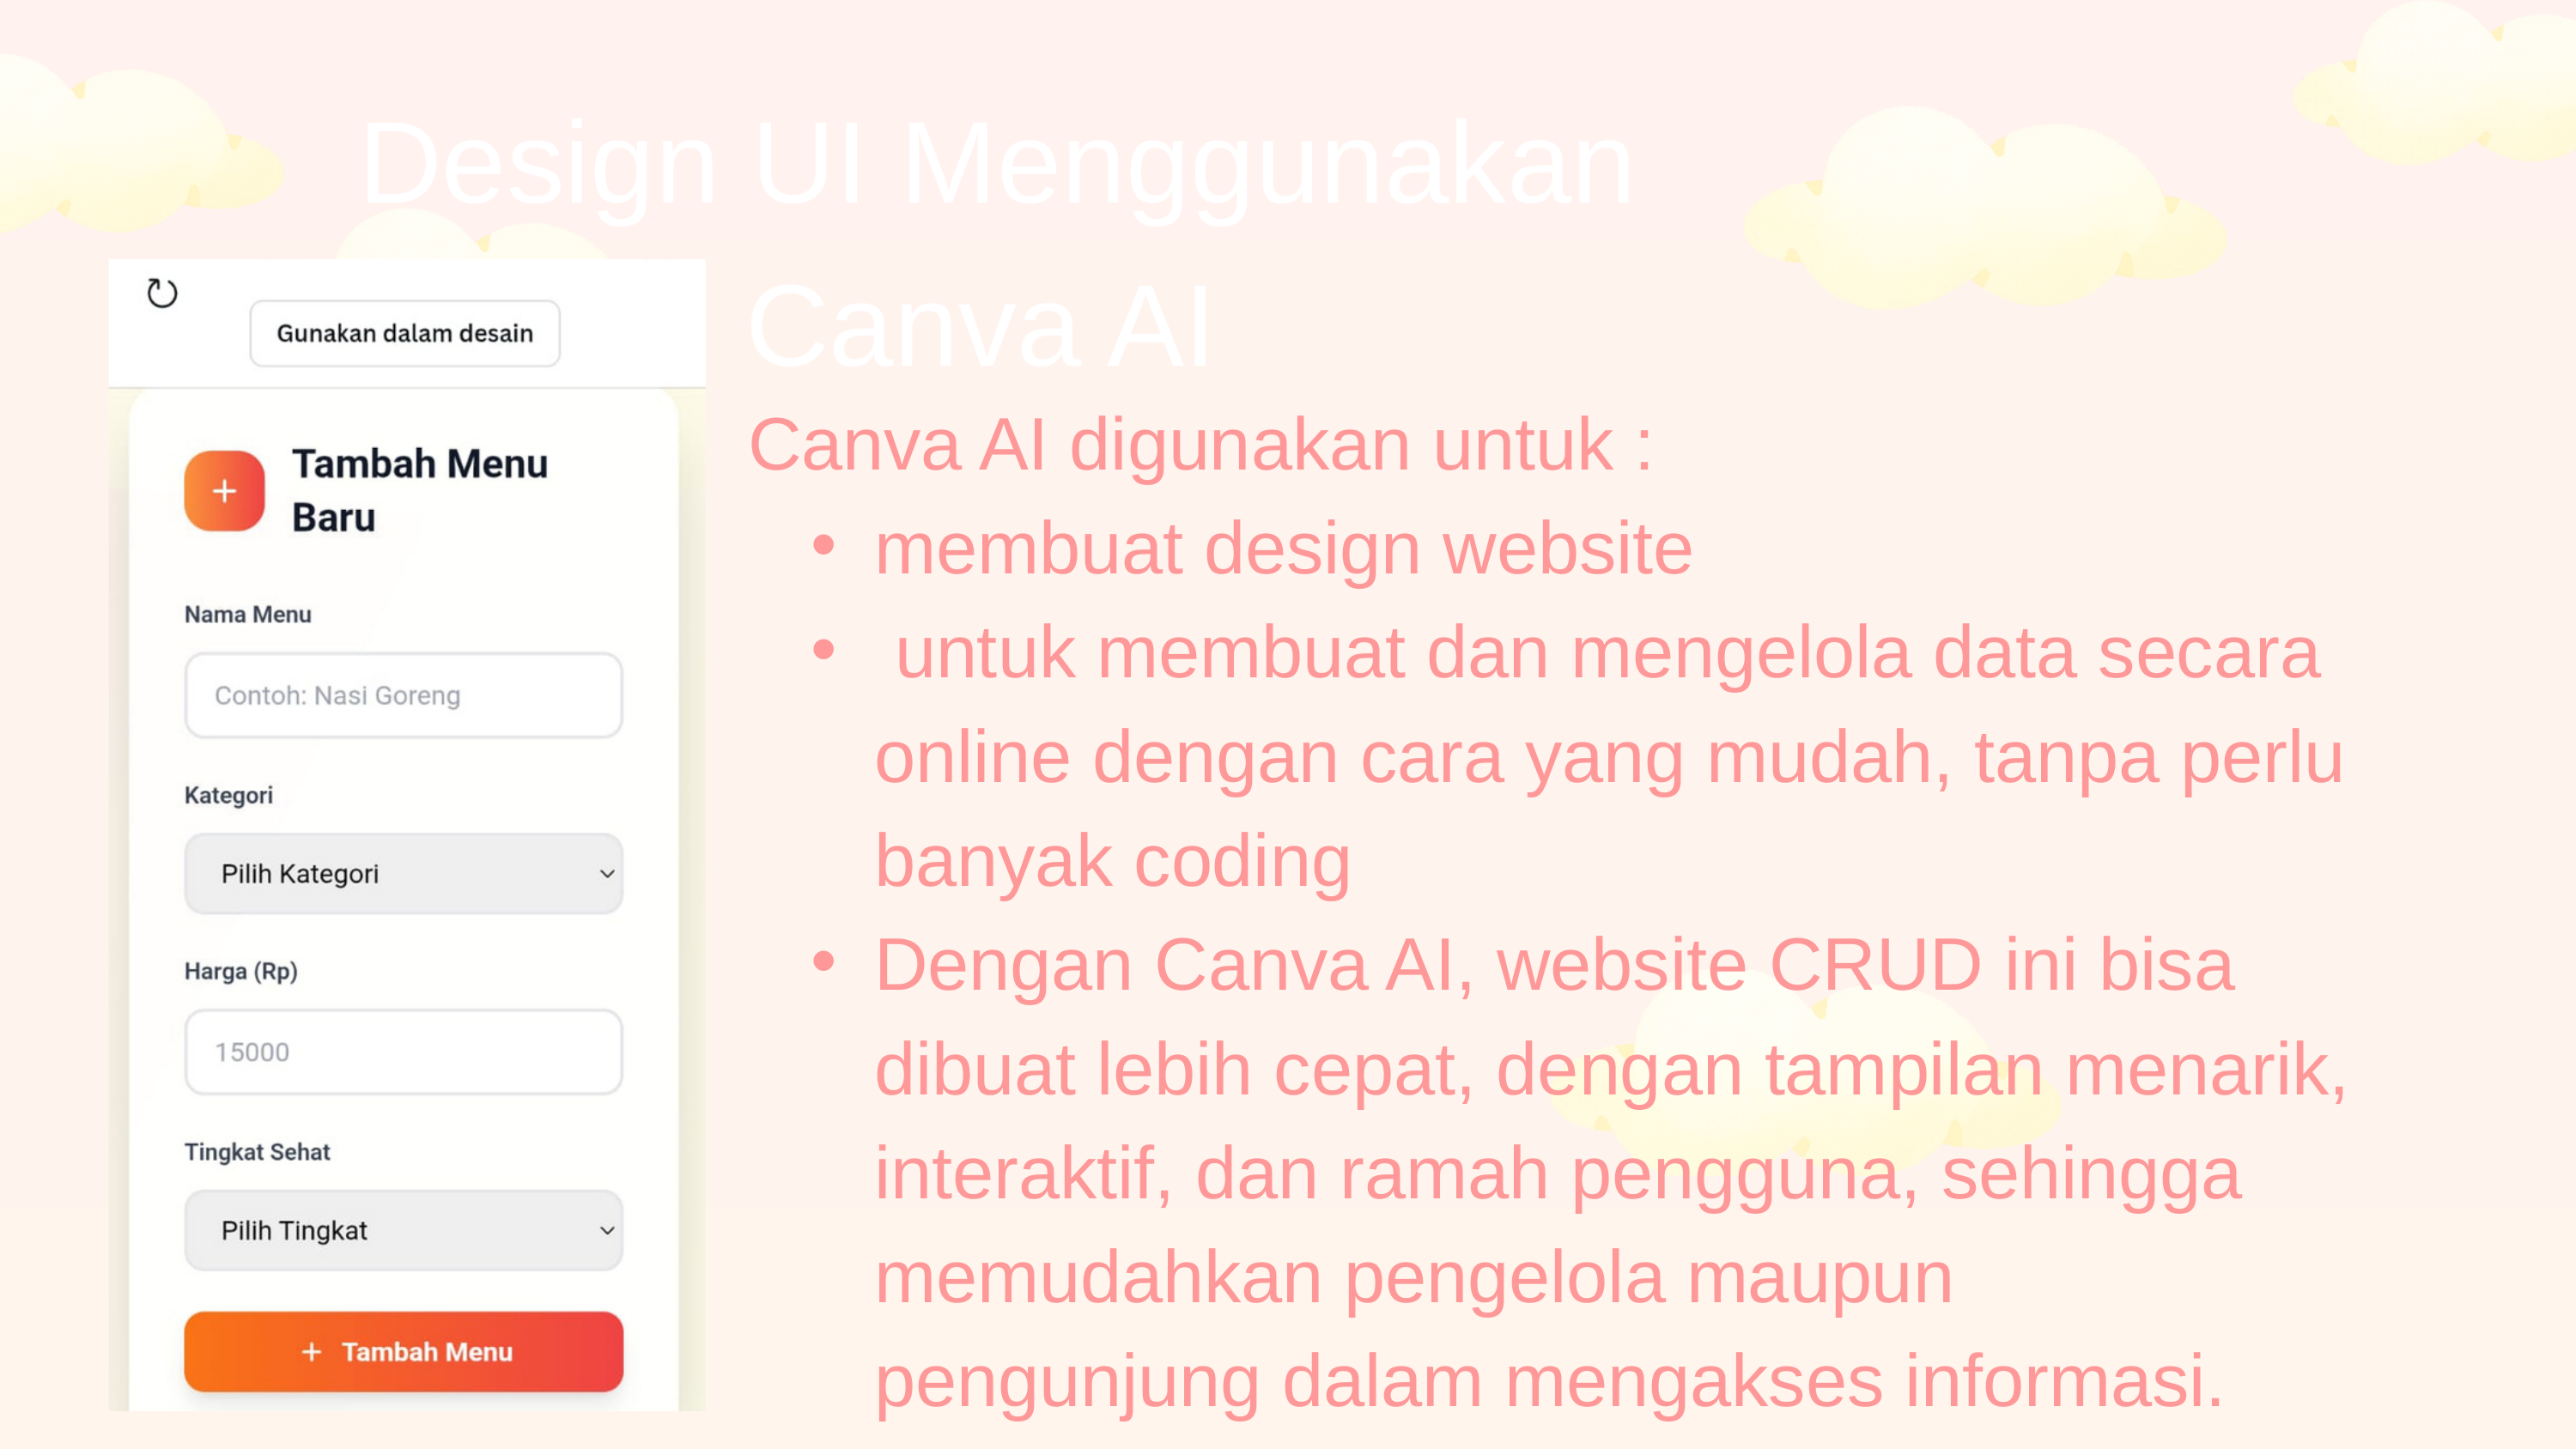

Design UI Menggunakan Canva AI

Canva AI digunakan untuk :
membuat design website
 untuk membuat dan mengelola data secara online dengan cara yang mudah, tanpa perlu banyak coding
Dengan Canva AI, website CRUD ini bisa dibuat lebih cepat, dengan tampilan menarik, interaktif, dan ramah pengguna, sehingga memudahkan pengelola maupun pengunjung dalam mengakses informasi.